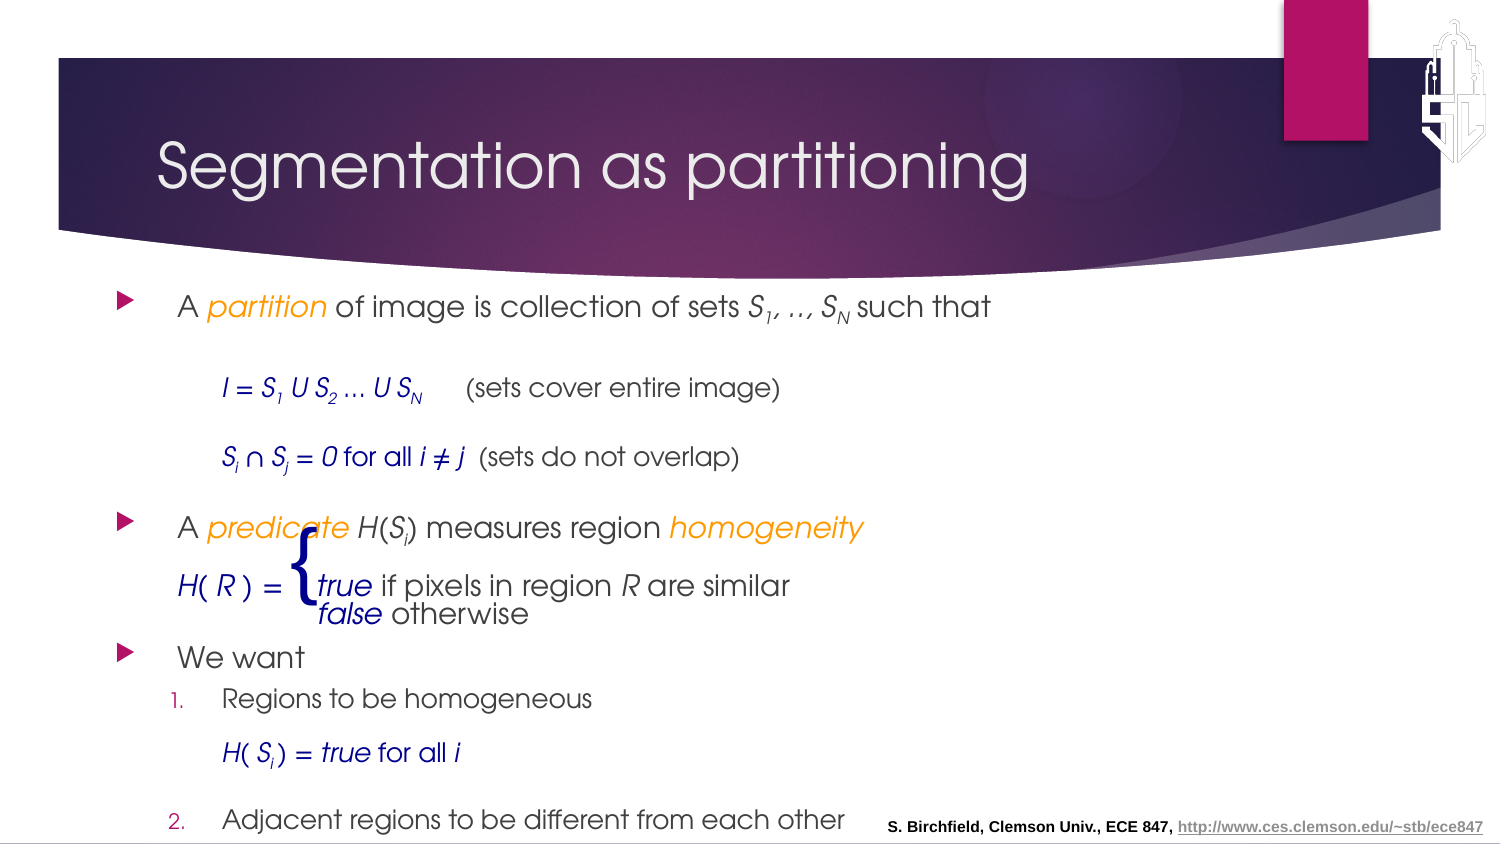

# Segmentation as partitioning
A partition of image is collection of sets S1, .., SN such that
	I = S1 U S2 … U SN      (sets cover entire image)
	Si ∩ Sj = 0 for all i ≠ j  (sets do not overlap)
A predicate H(Si) measures region homogeneity
H( R ) =    true if pixels in region R are similar
                 false otherwise
We want
Regions to be homogeneous
H( Si ) = true for all i
Adjacent regions to be different from each other
H( Si U Sj ) = false for all adjacent Si , Sj

{
S. Birchfield, Clemson Univ., ECE 847, http://www.ces.clemson.edu/~stb/ece847